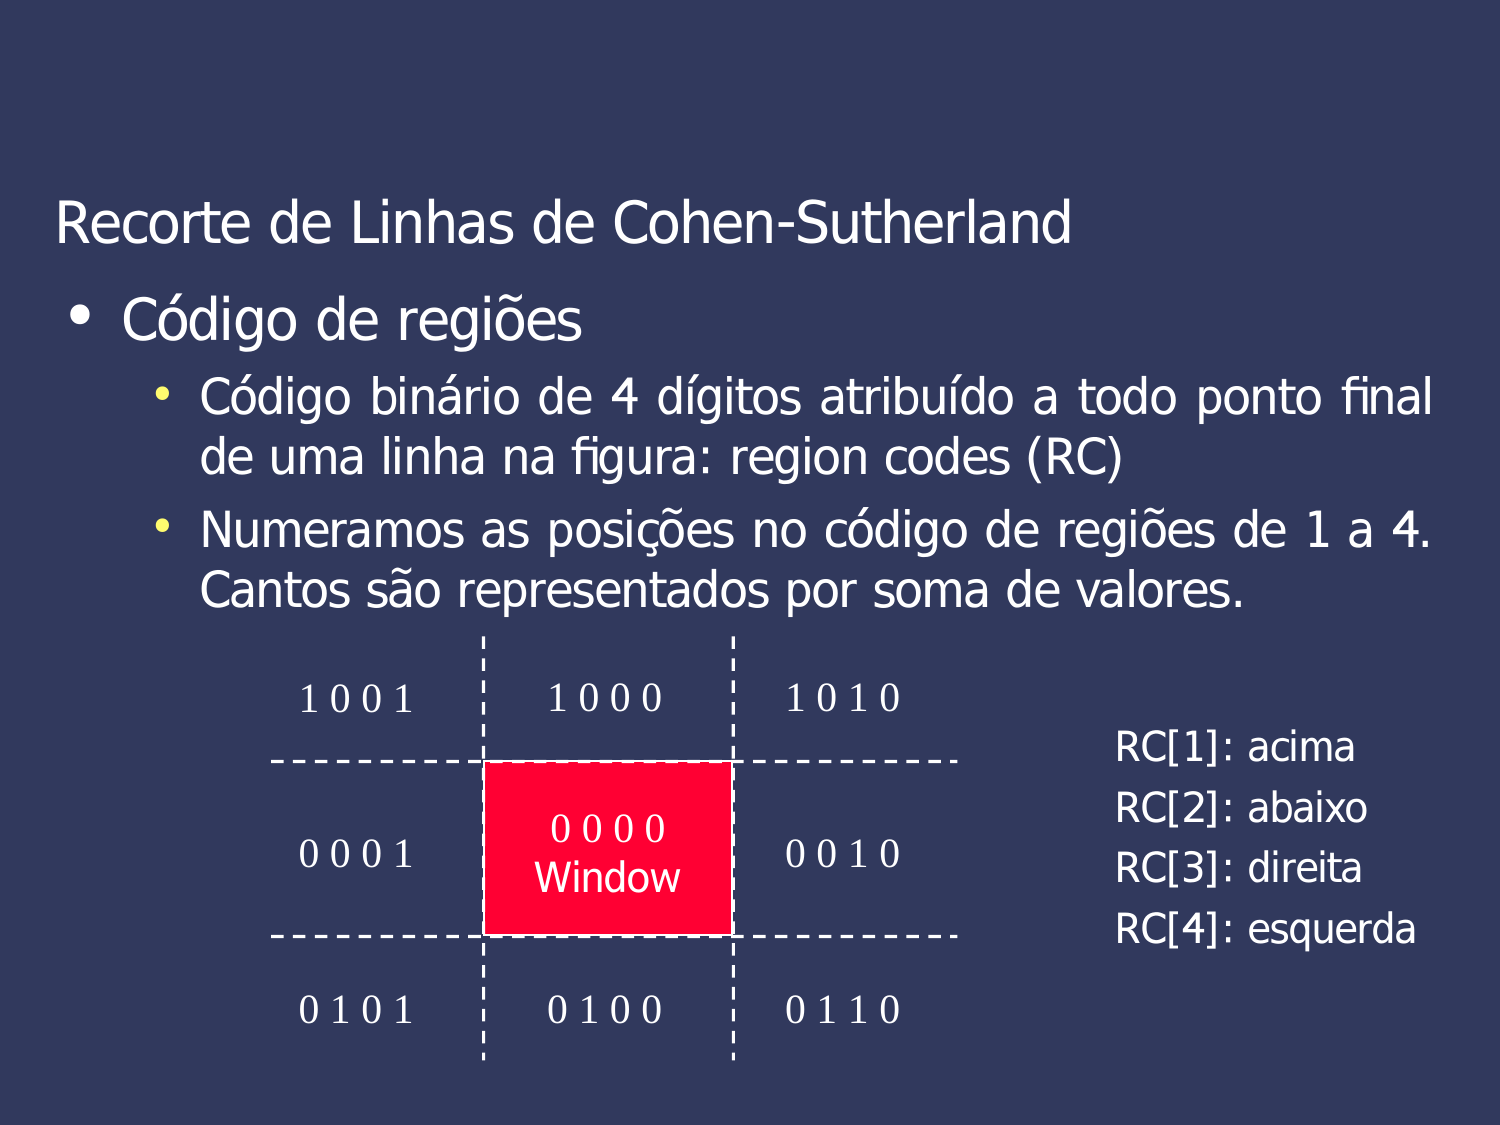

Recorte de Linhas de Cohen-Sutherland
Código de regiões
Código binário de 4 dígitos atribuído a todo ponto final de uma linha na figura: region codes (RC)
Numeramos as posições no código de regiões de 1 a 4. Cantos são representados por soma de valores.

1 0 0 0
1 0 1 0
1 0 0 1

0 0 0 0
Window
0 0 0 1
0 0 1 0

0 1 0 1
0 1 0 0
0 1 1 0
RC[1]: acima
RC[2]: abaixo
RC[3]: direita
RC[4]: esquerda